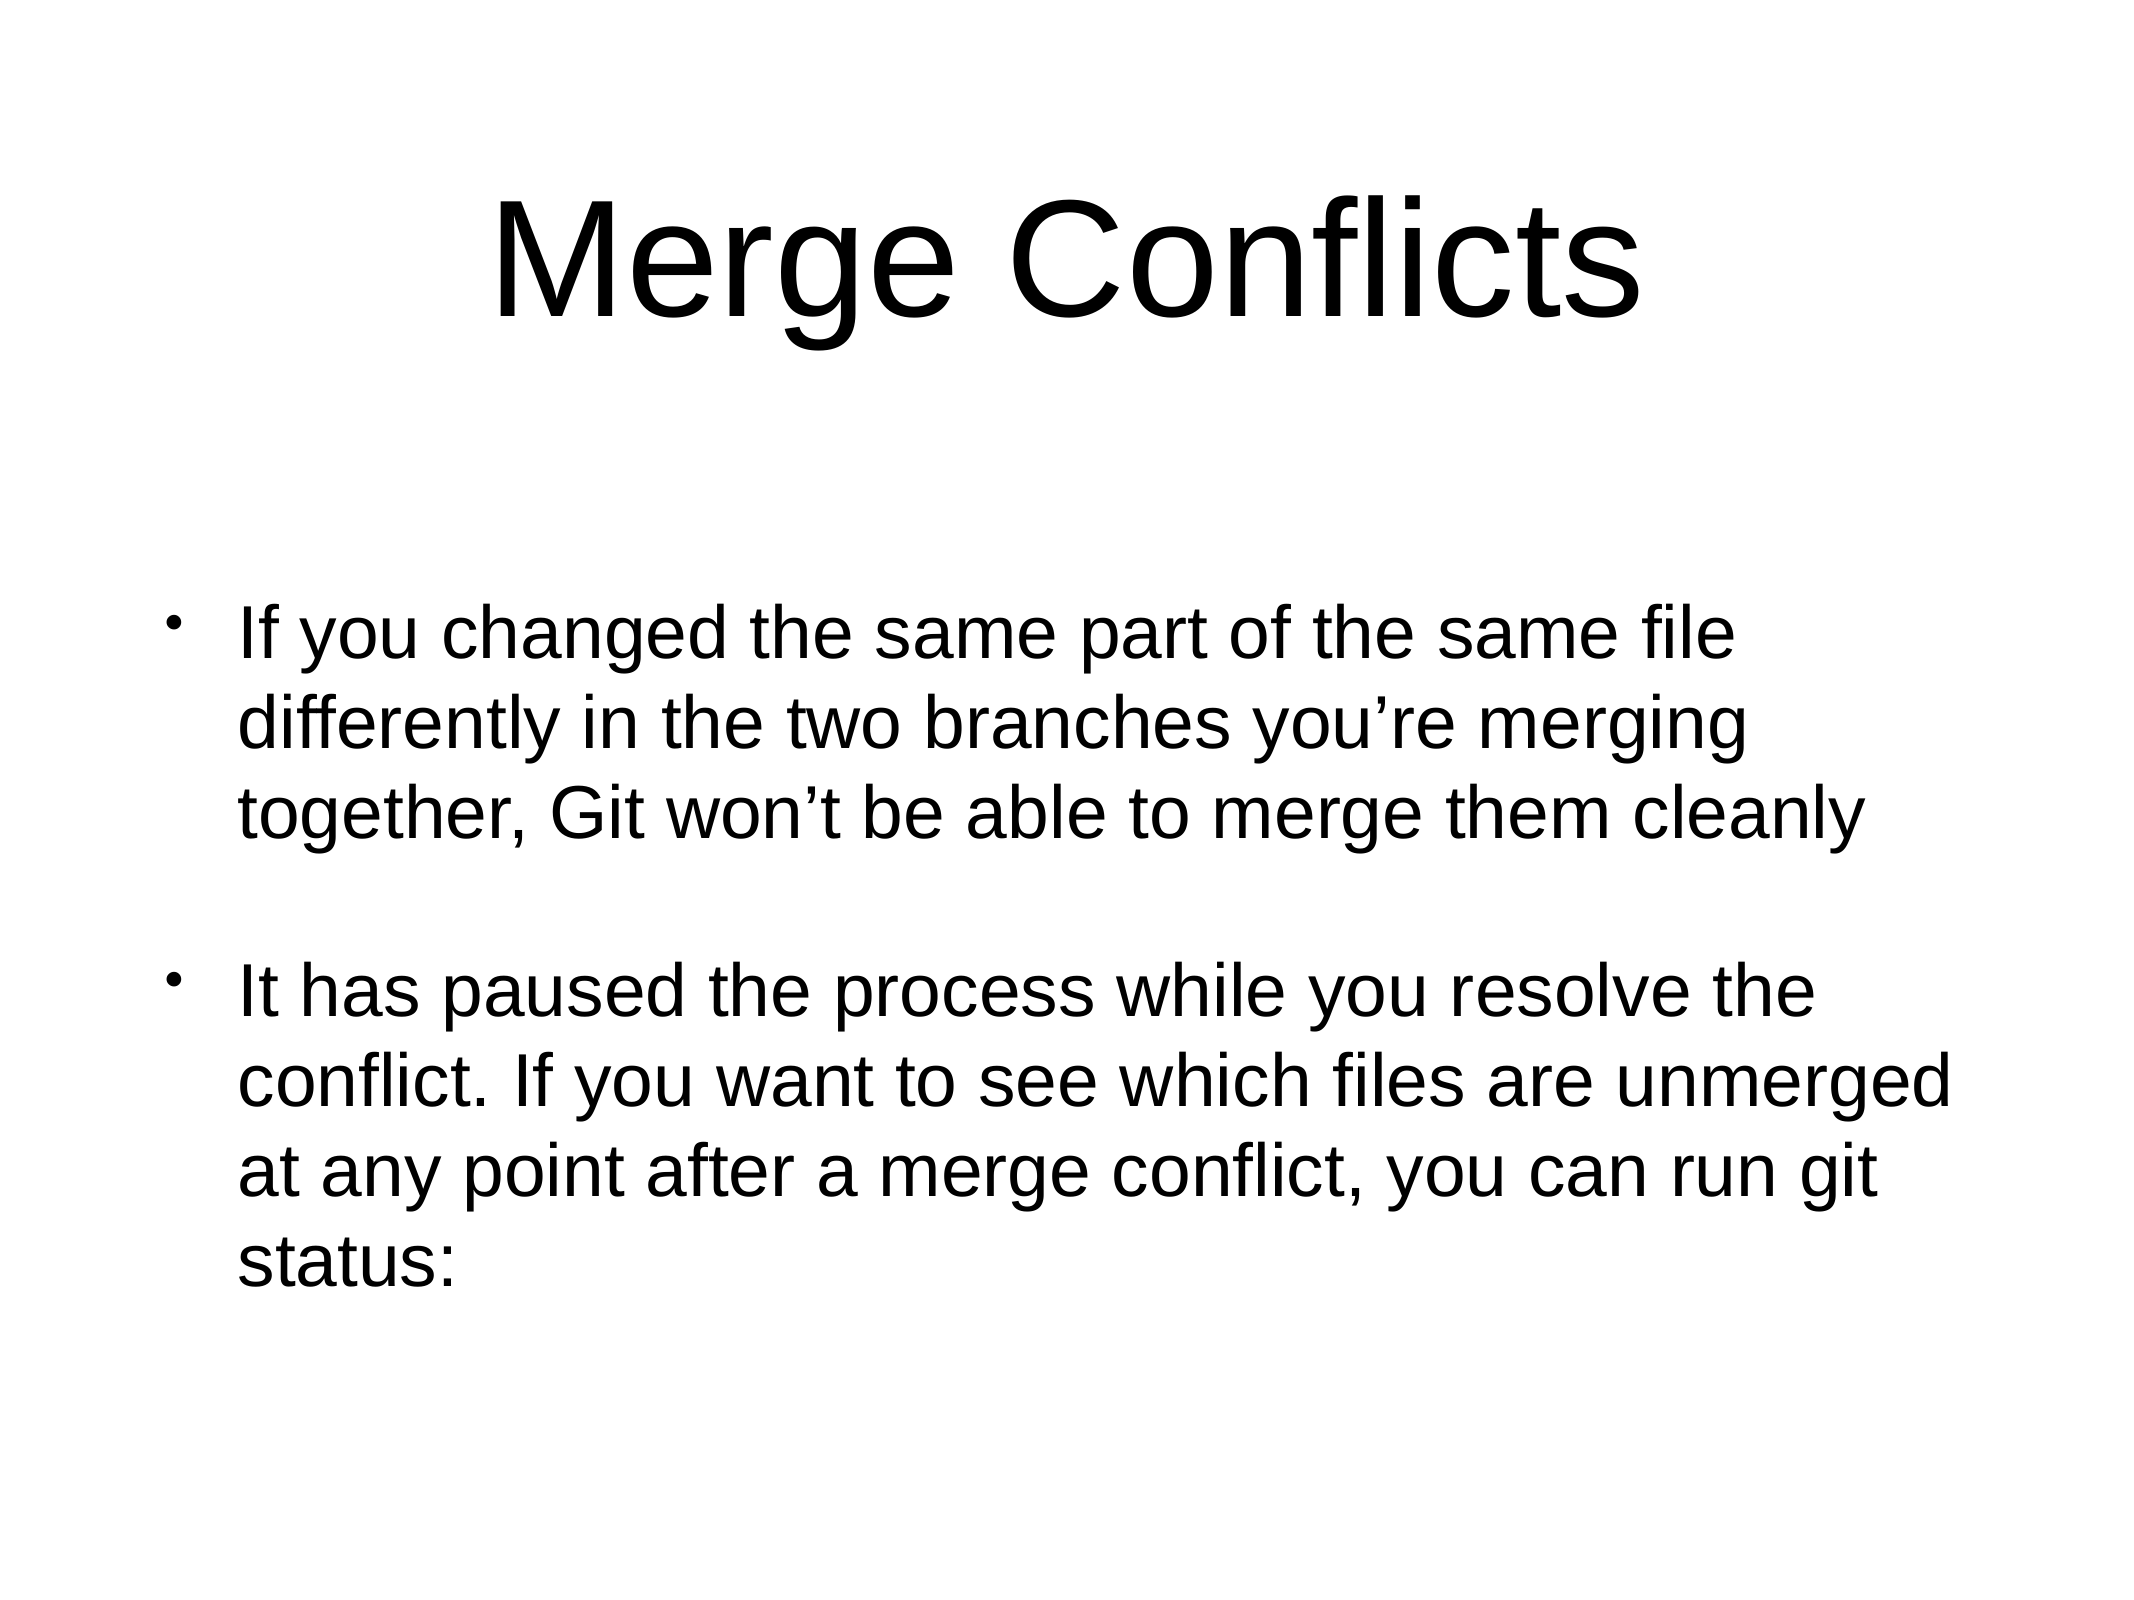

# Merge Conflicts
If you changed the same part of the same file differently in the two branches you’re merging together, Git won’t be able to merge them cleanly
It has paused the process while you resolve the conflict. If you want to see which files are unmerged at any point after a merge conflict, you can run git status: